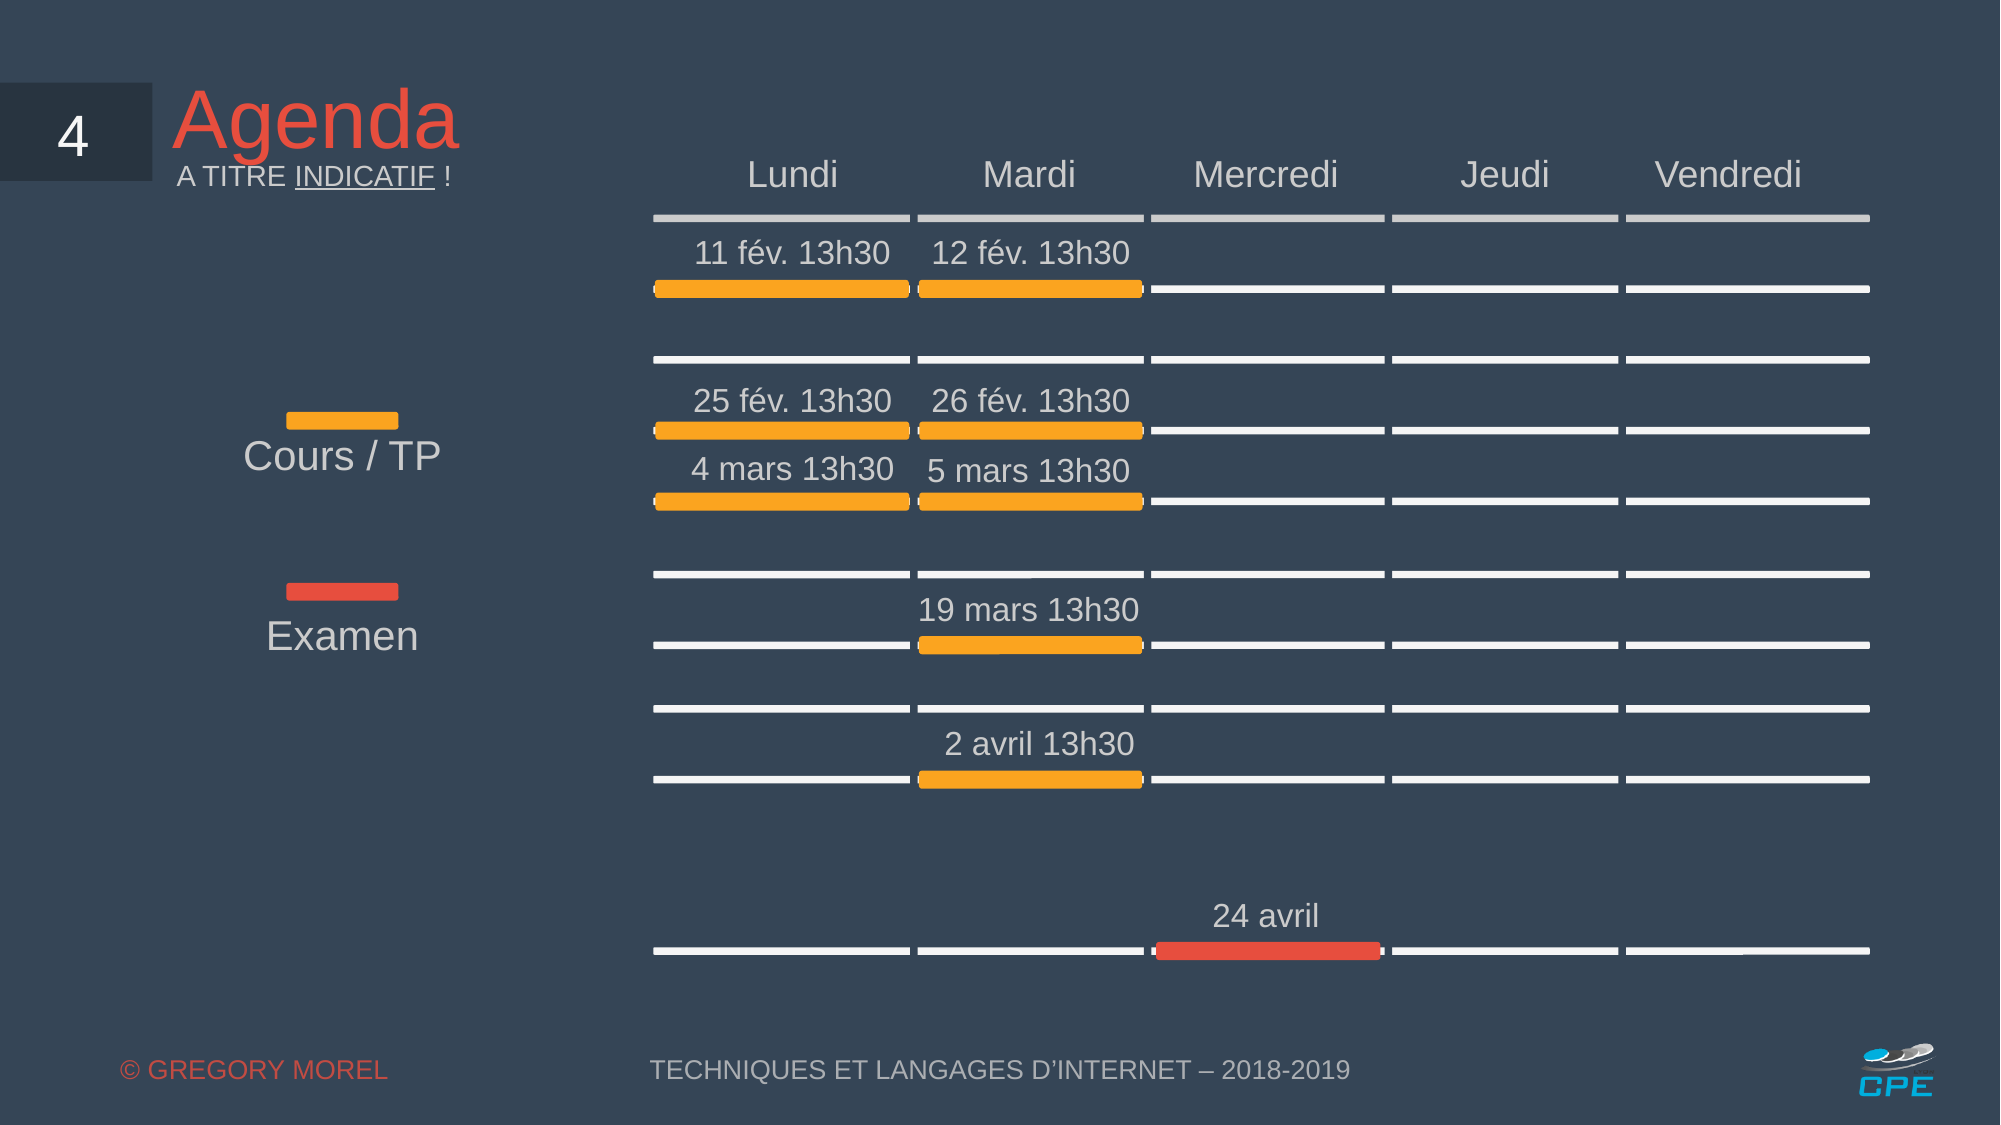

# Agenda
4
Lundi
Mardi
Mercredi
Jeudi
Vendredi

11 fév. 13h30
12 fév. 13h30

25 fév. 13h30
26 fév. 13h30

4 mars 13h30
5 mars 13h30

19 mars 13h30

2 avril 13h30

24 avril

A TITRE INDICATIF !

Cours / TP

Examen